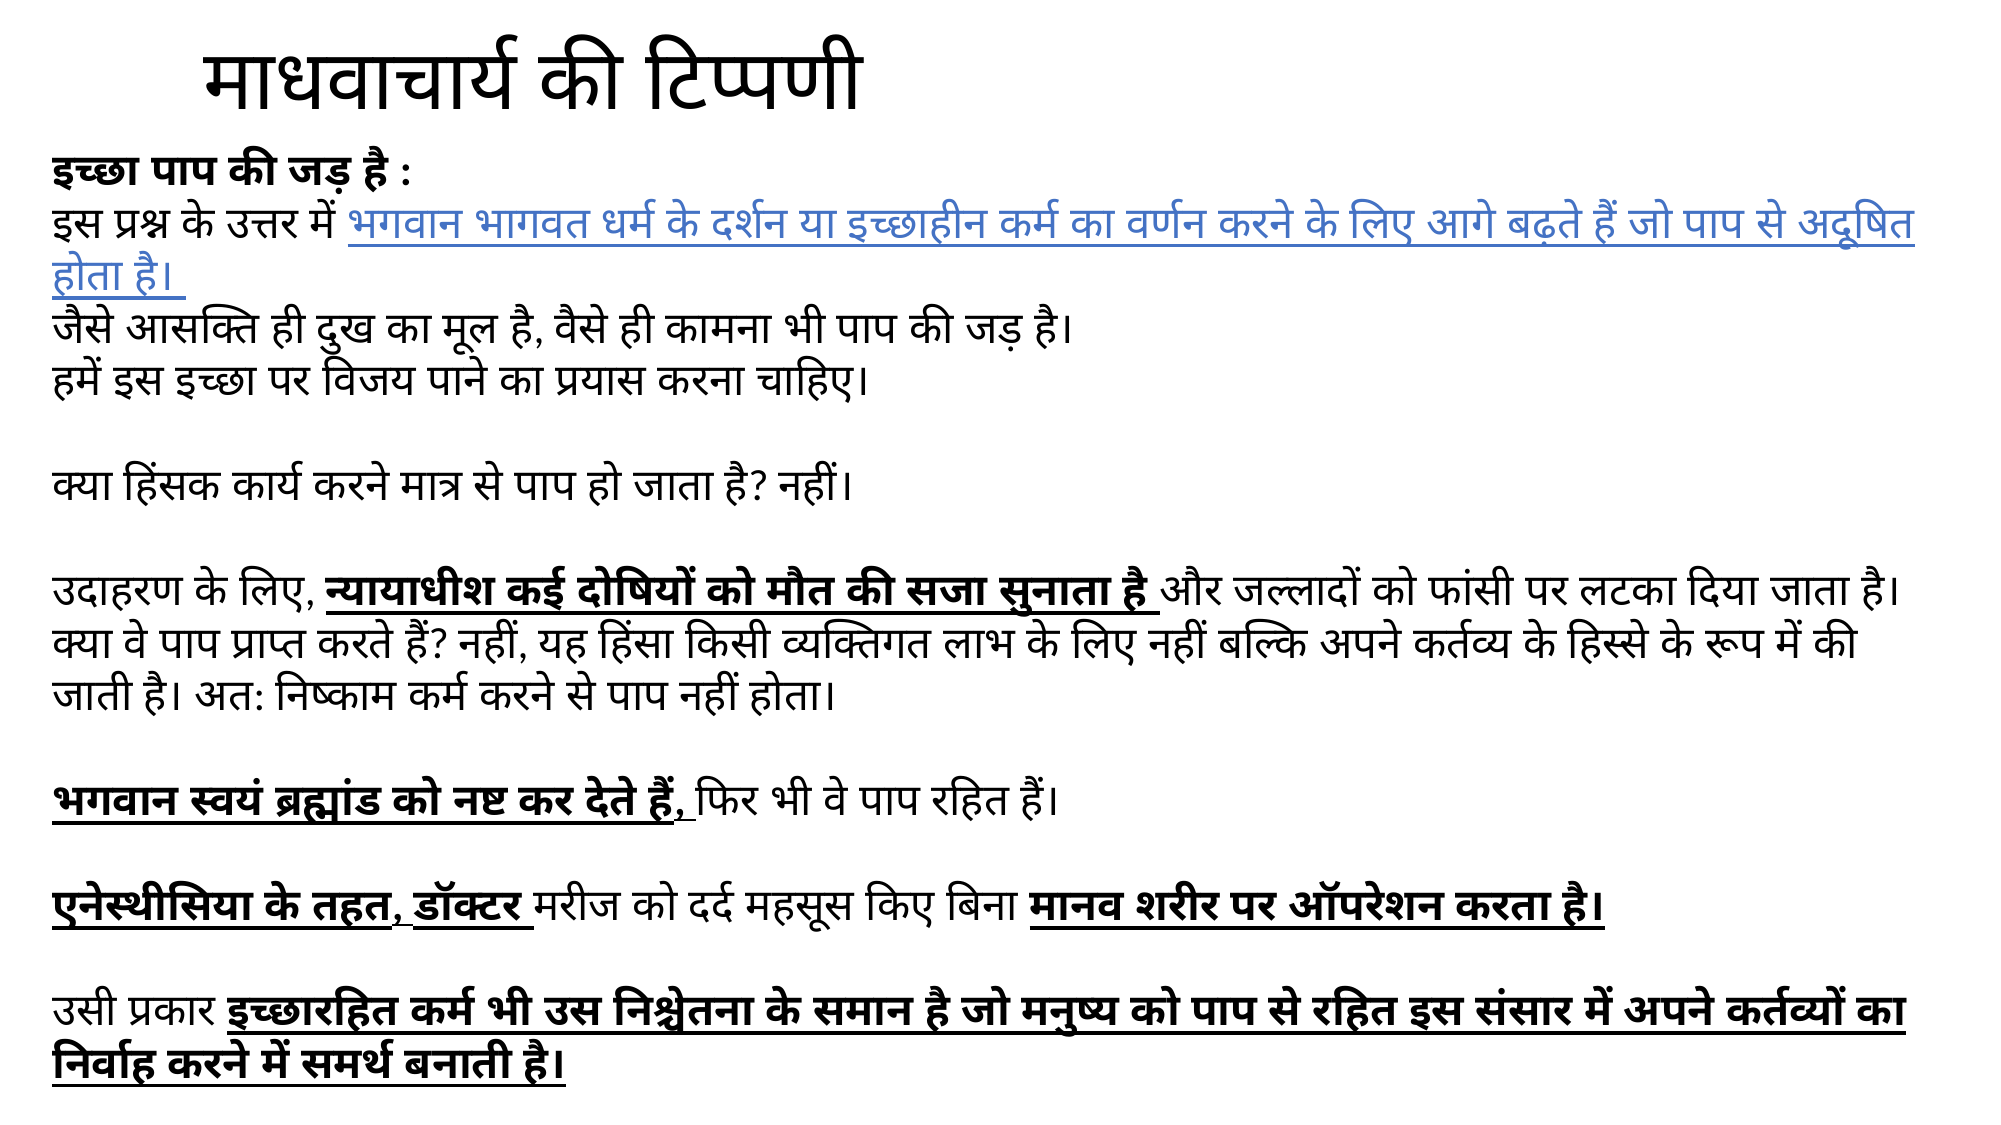

माधवाचार्य की टिप्पणी
इच्छा पाप की जड़ है :
इस प्रश्न के उत्तर में भगवान भागवत धर्म के दर्शन या इच्छाहीन कर्म का वर्णन करने के लिए आगे बढ़ते हैं जो पाप से अदूषित होता है।
जैसे आसक्ति ही दुख का मूल है, वैसे ही कामना भी पाप की जड़ है।
हमें इस इच्छा पर विजय पाने का प्रयास करना चाहिए।

क्या हिंसक कार्य करने मात्र से पाप हो जाता है? नहीं।

उदाहरण के लिए, न्यायाधीश कई दोषियों को मौत की सजा सुनाता है और जल्लादों को फांसी पर लटका दिया जाता है। क्या वे पाप प्राप्त करते हैं? नहीं, यह हिंसा किसी व्यक्तिगत लाभ के लिए नहीं बल्कि अपने कर्तव्य के हिस्से के रूप में की जाती है। अत: निष्काम कर्म करने से पाप नहीं होता।

भगवान स्वयं ब्रह्मांड को नष्ट कर देते हैं, फिर भी वे पाप रहित हैं।

एनेस्थीसिया के तहत, डॉक्टर मरीज को दर्द महसूस किए बिना मानव शरीर पर ऑपरेशन करता है।

उसी प्रकार इच्छारहित कर्म भी उस निश्चेतना के समान है जो मनुष्य को पाप से रहित इस संसार में अपने कर्तव्यों का निर्वाह करने में समर्थ बनाती है।